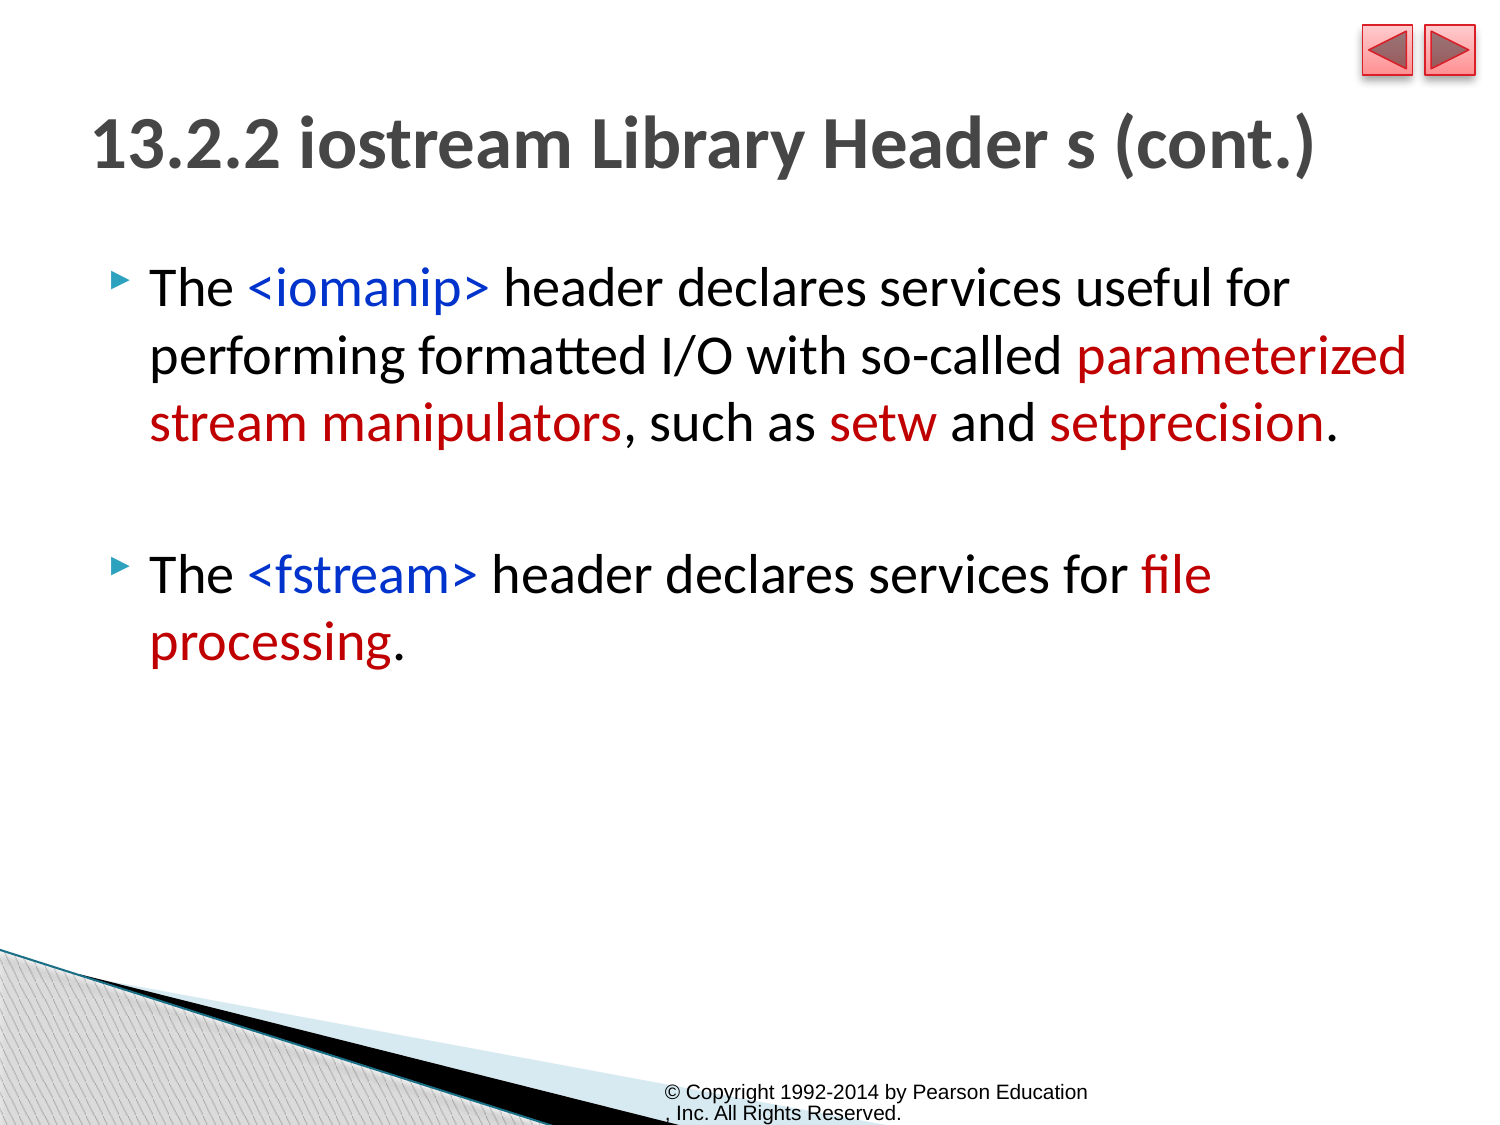

# 13.2.2 iostream Library Header s (cont.)
The <iomanip> header declares services useful for performing formatted I/O with so-called parameterized stream manipulators, such as setw and setprecision.
The <fstream> header declares services for file processing.
© Copyright 1992-2014 by Pearson Education, Inc. All Rights Reserved.